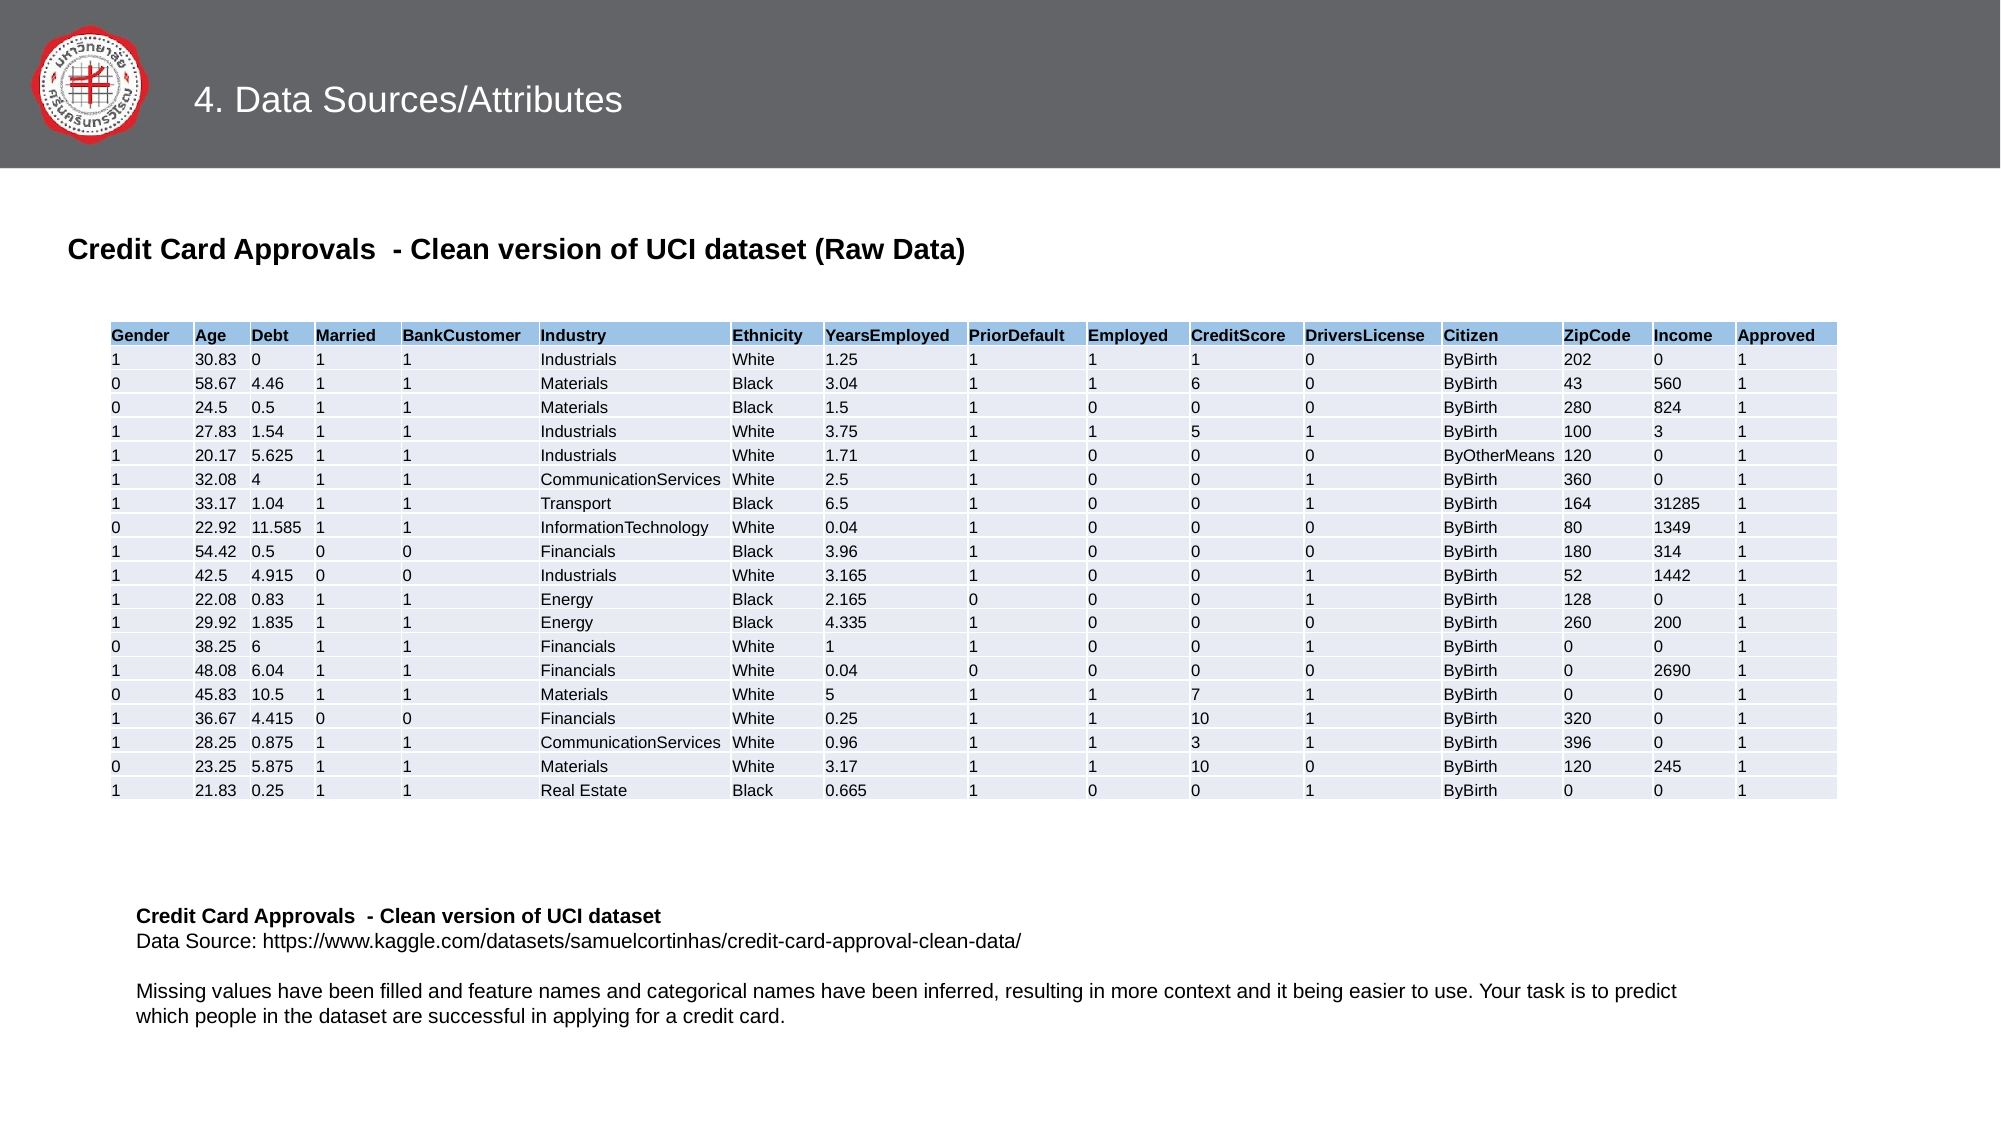

4. Data Sources/Attributes
Credit Card Approvals  - Clean version of UCI dataset (Raw Data)
| Gender | Age | Debt | Married | BankCustomer | Industry | Ethnicity | YearsEmployed | PriorDefault | Employed | CreditScore | DriversLicense | Citizen | ZipCode | Income | Approved |
| --- | --- | --- | --- | --- | --- | --- | --- | --- | --- | --- | --- | --- | --- | --- | --- |
| 1 | 30.83 | 0 | 1 | 1 | Industrials | White | 1.25 | 1 | 1 | 1 | 0 | ByBirth | 202 | 0 | 1 |
| 0 | 58.67 | 4.46 | 1 | 1 | Materials | Black | 3.04 | 1 | 1 | 6 | 0 | ByBirth | 43 | 560 | 1 |
| 0 | 24.5 | 0.5 | 1 | 1 | Materials | Black | 1.5 | 1 | 0 | 0 | 0 | ByBirth | 280 | 824 | 1 |
| 1 | 27.83 | 1.54 | 1 | 1 | Industrials | White | 3.75 | 1 | 1 | 5 | 1 | ByBirth | 100 | 3 | 1 |
| 1 | 20.17 | 5.625 | 1 | 1 | Industrials | White | 1.71 | 1 | 0 | 0 | 0 | ByOtherMeans | 120 | 0 | 1 |
| 1 | 32.08 | 4 | 1 | 1 | CommunicationServices | White | 2.5 | 1 | 0 | 0 | 1 | ByBirth | 360 | 0 | 1 |
| 1 | 33.17 | 1.04 | 1 | 1 | Transport | Black | 6.5 | 1 | 0 | 0 | 1 | ByBirth | 164 | 31285 | 1 |
| 0 | 22.92 | 11.585 | 1 | 1 | InformationTechnology | White | 0.04 | 1 | 0 | 0 | 0 | ByBirth | 80 | 1349 | 1 |
| 1 | 54.42 | 0.5 | 0 | 0 | Financials | Black | 3.96 | 1 | 0 | 0 | 0 | ByBirth | 180 | 314 | 1 |
| 1 | 42.5 | 4.915 | 0 | 0 | Industrials | White | 3.165 | 1 | 0 | 0 | 1 | ByBirth | 52 | 1442 | 1 |
| 1 | 22.08 | 0.83 | 1 | 1 | Energy | Black | 2.165 | 0 | 0 | 0 | 1 | ByBirth | 128 | 0 | 1 |
| 1 | 29.92 | 1.835 | 1 | 1 | Energy | Black | 4.335 | 1 | 0 | 0 | 0 | ByBirth | 260 | 200 | 1 |
| 0 | 38.25 | 6 | 1 | 1 | Financials | White | 1 | 1 | 0 | 0 | 1 | ByBirth | 0 | 0 | 1 |
| 1 | 48.08 | 6.04 | 1 | 1 | Financials | White | 0.04 | 0 | 0 | 0 | 0 | ByBirth | 0 | 2690 | 1 |
| 0 | 45.83 | 10.5 | 1 | 1 | Materials | White | 5 | 1 | 1 | 7 | 1 | ByBirth | 0 | 0 | 1 |
| 1 | 36.67 | 4.415 | 0 | 0 | Financials | White | 0.25 | 1 | 1 | 10 | 1 | ByBirth | 320 | 0 | 1 |
| 1 | 28.25 | 0.875 | 1 | 1 | CommunicationServices | White | 0.96 | 1 | 1 | 3 | 1 | ByBirth | 396 | 0 | 1 |
| 0 | 23.25 | 5.875 | 1 | 1 | Materials | White | 3.17 | 1 | 1 | 10 | 0 | ByBirth | 120 | 245 | 1 |
| 1 | 21.83 | 0.25 | 1 | 1 | Real Estate | Black | 0.665 | 1 | 0 | 0 | 1 | ByBirth | 0 | 0 | 1 |
Credit Card Approvals  - Clean version of UCI dataset
Data Source: https://www.kaggle.com/datasets/samuelcortinhas/credit-card-approval-clean-data/

Missing values have been filled and feature names and categorical names have been inferred, resulting in more context and it being easier to use. Your task is to predict which people in the dataset are successful in applying for a credit card.